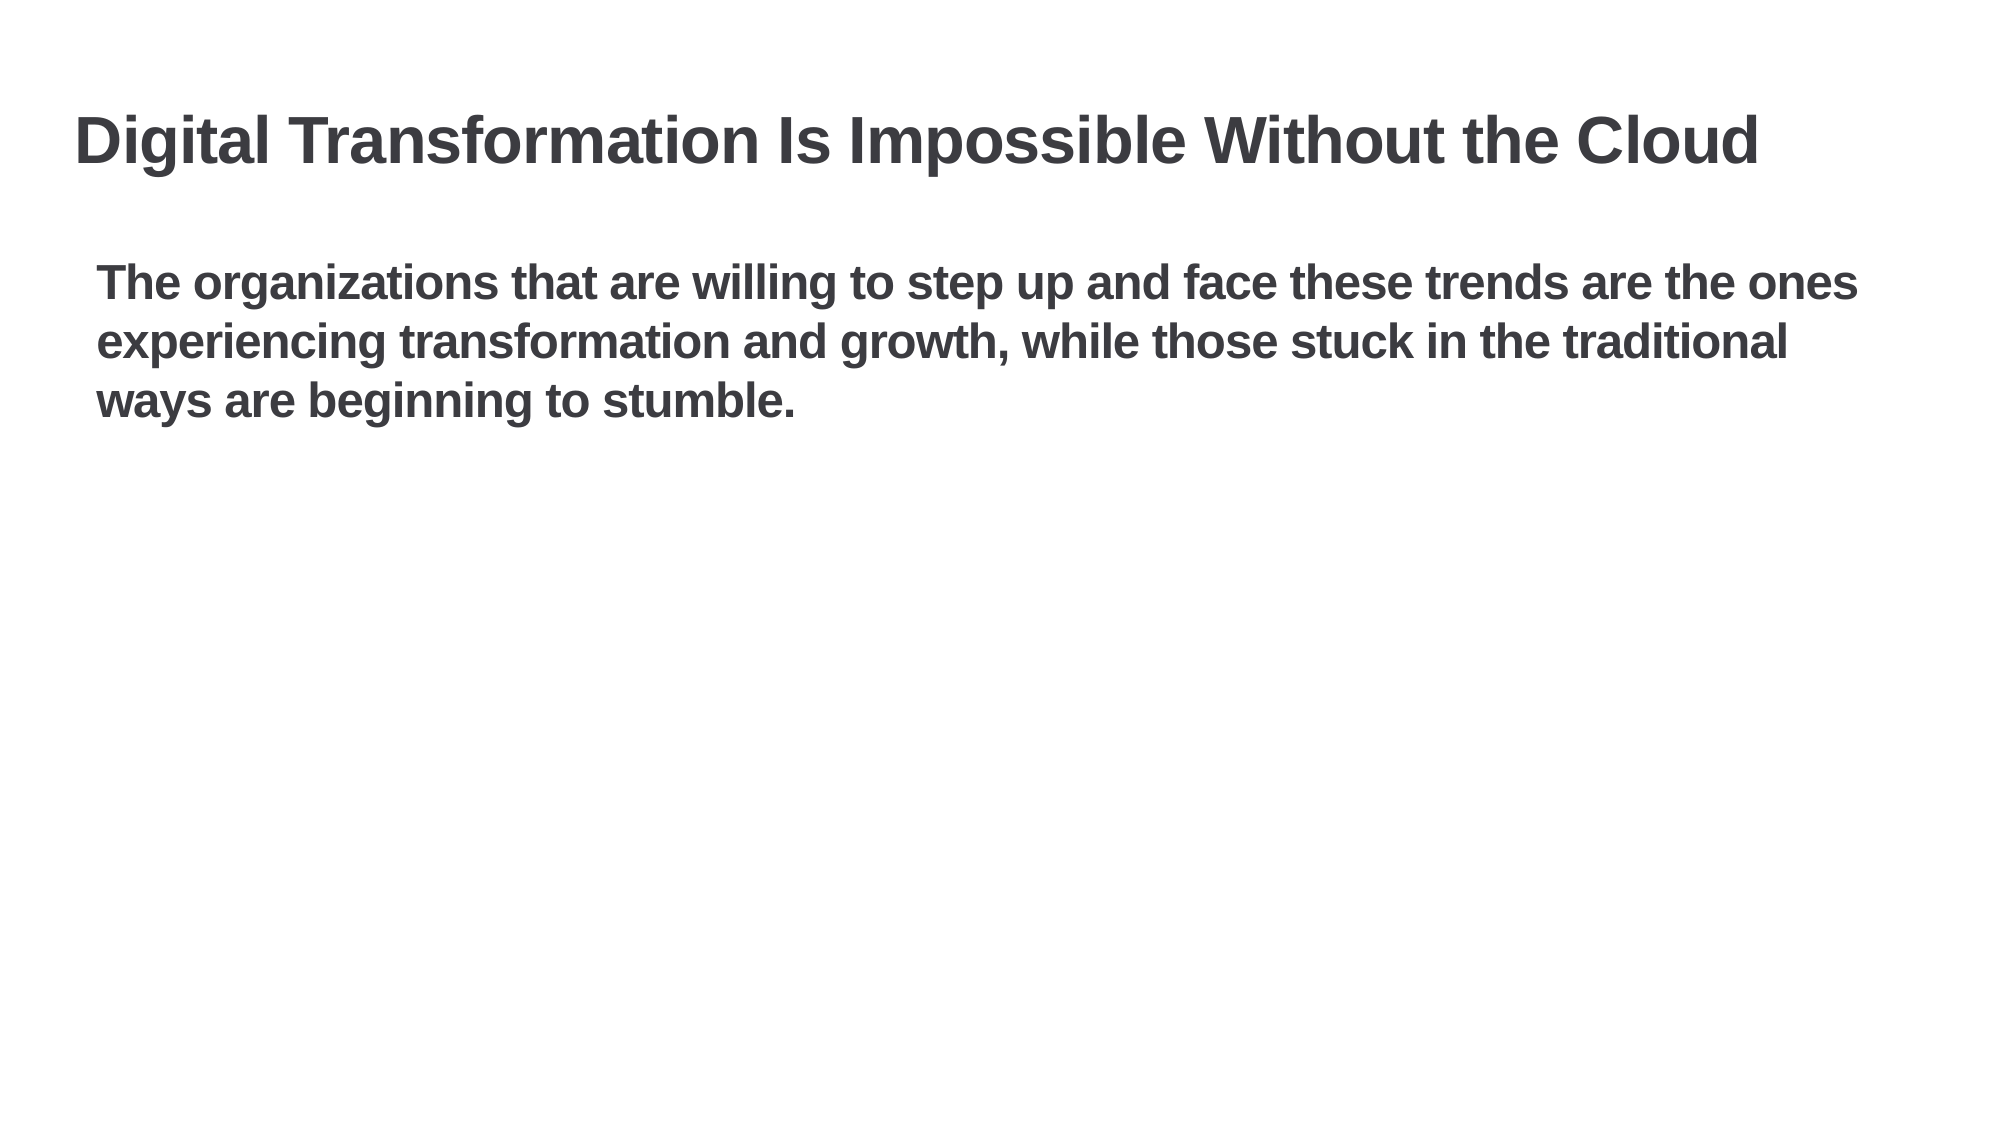

# Digital Transformation Is Impossible Without the Cloud
The organizations that are willing to step up and face these trends are the ones experiencing transformation and growth, while those stuck in the traditional ways are beginning to stumble.